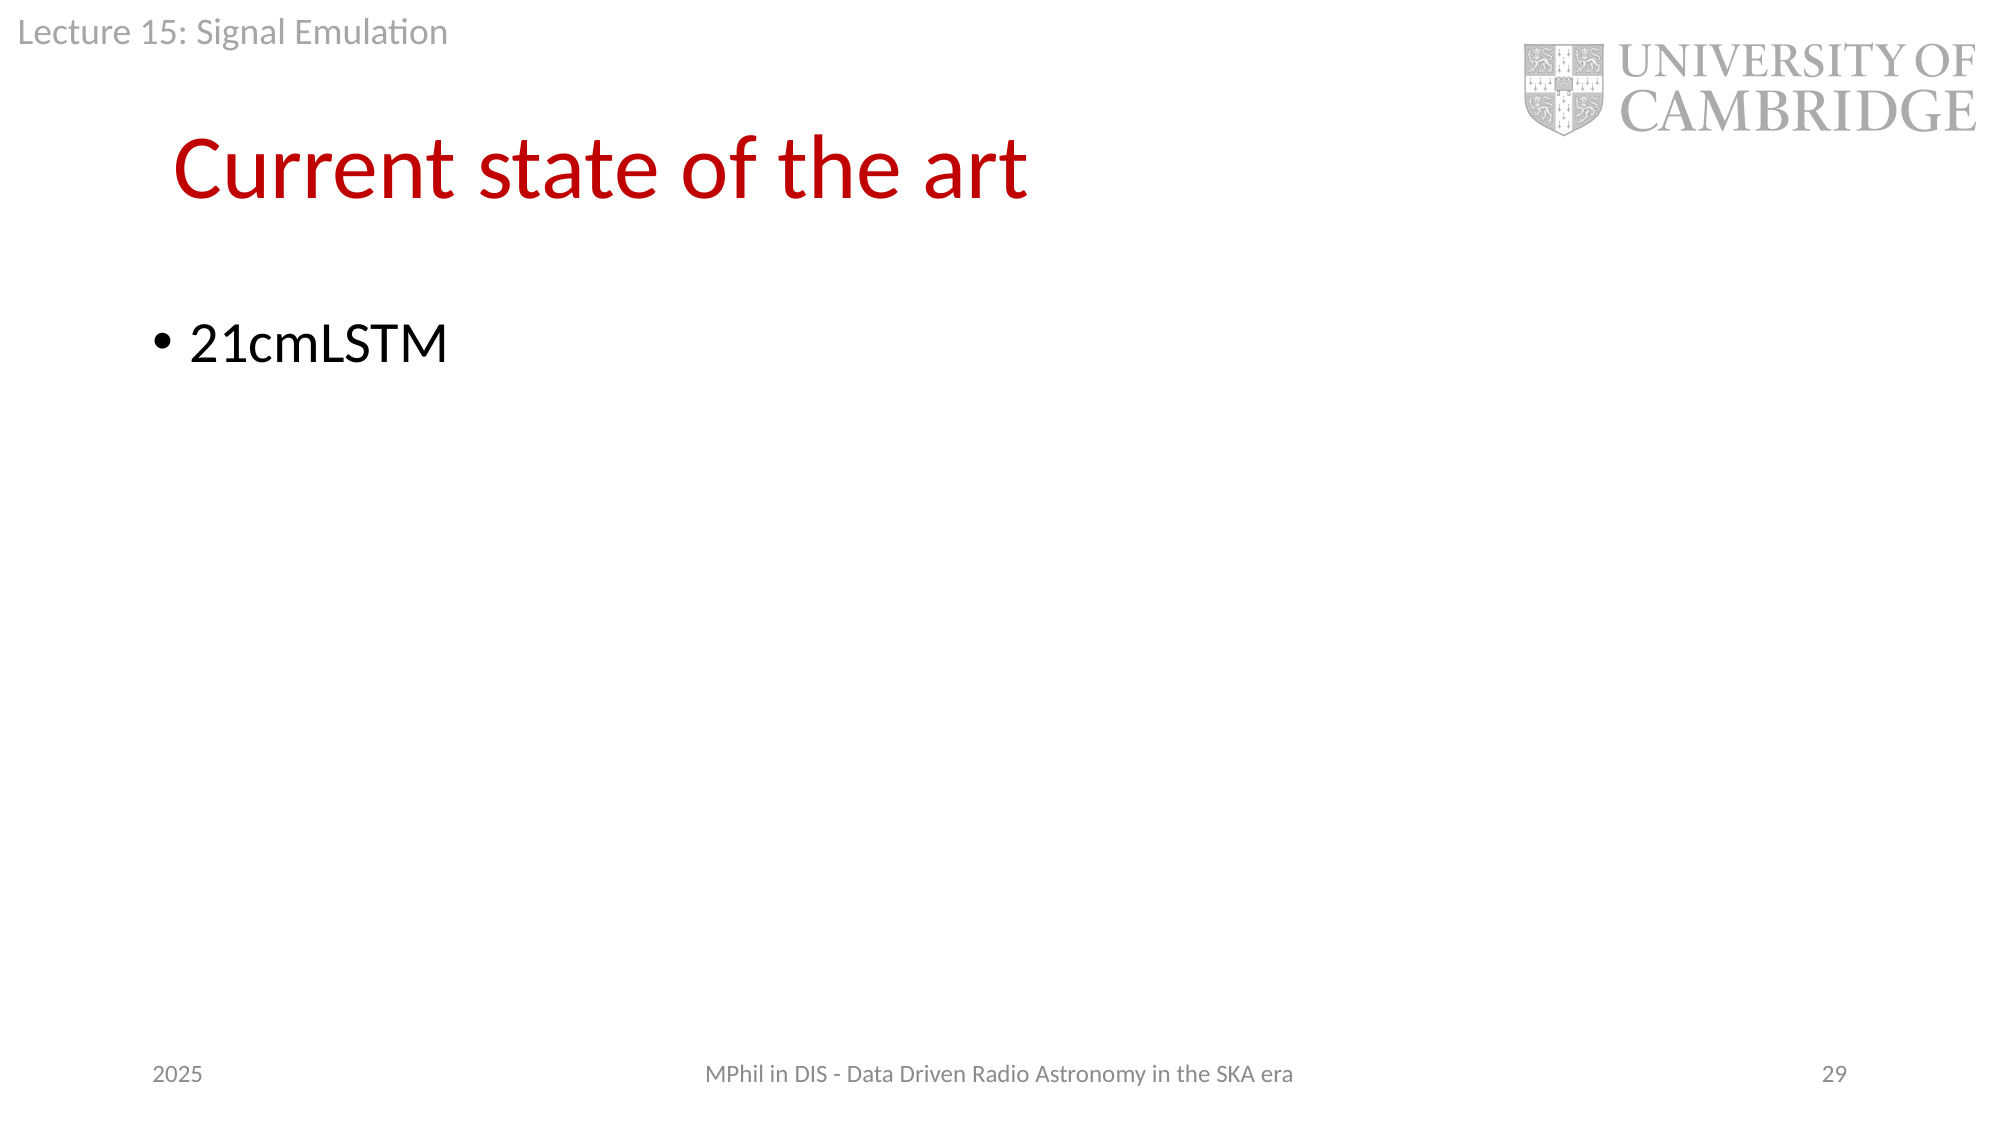

# Current state of the art
21cmLSTM
2025
MPhil in DIS - Data Driven Radio Astronomy in the SKA era
29